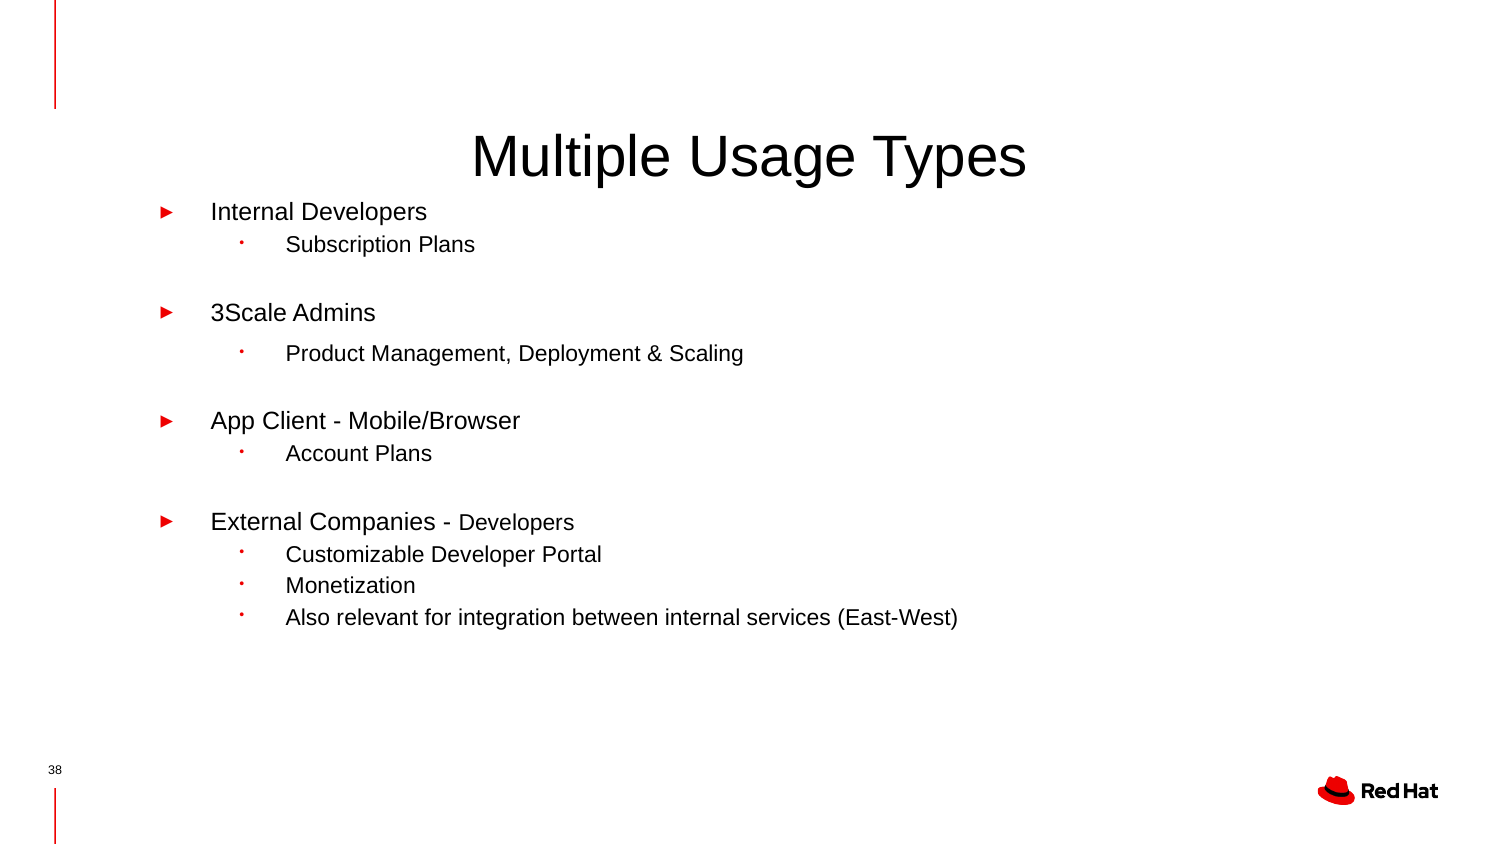

# Multiple Usage Types

Internal Developers
Subscription Plans

3Scale Admins
Product Management, Deployment & Scaling

App Client - Mobile/Browser
Account Plans

External Companies - Developers
Customizable Developer Portal
Monetization
Also relevant for integration between internal services (East-West)
38